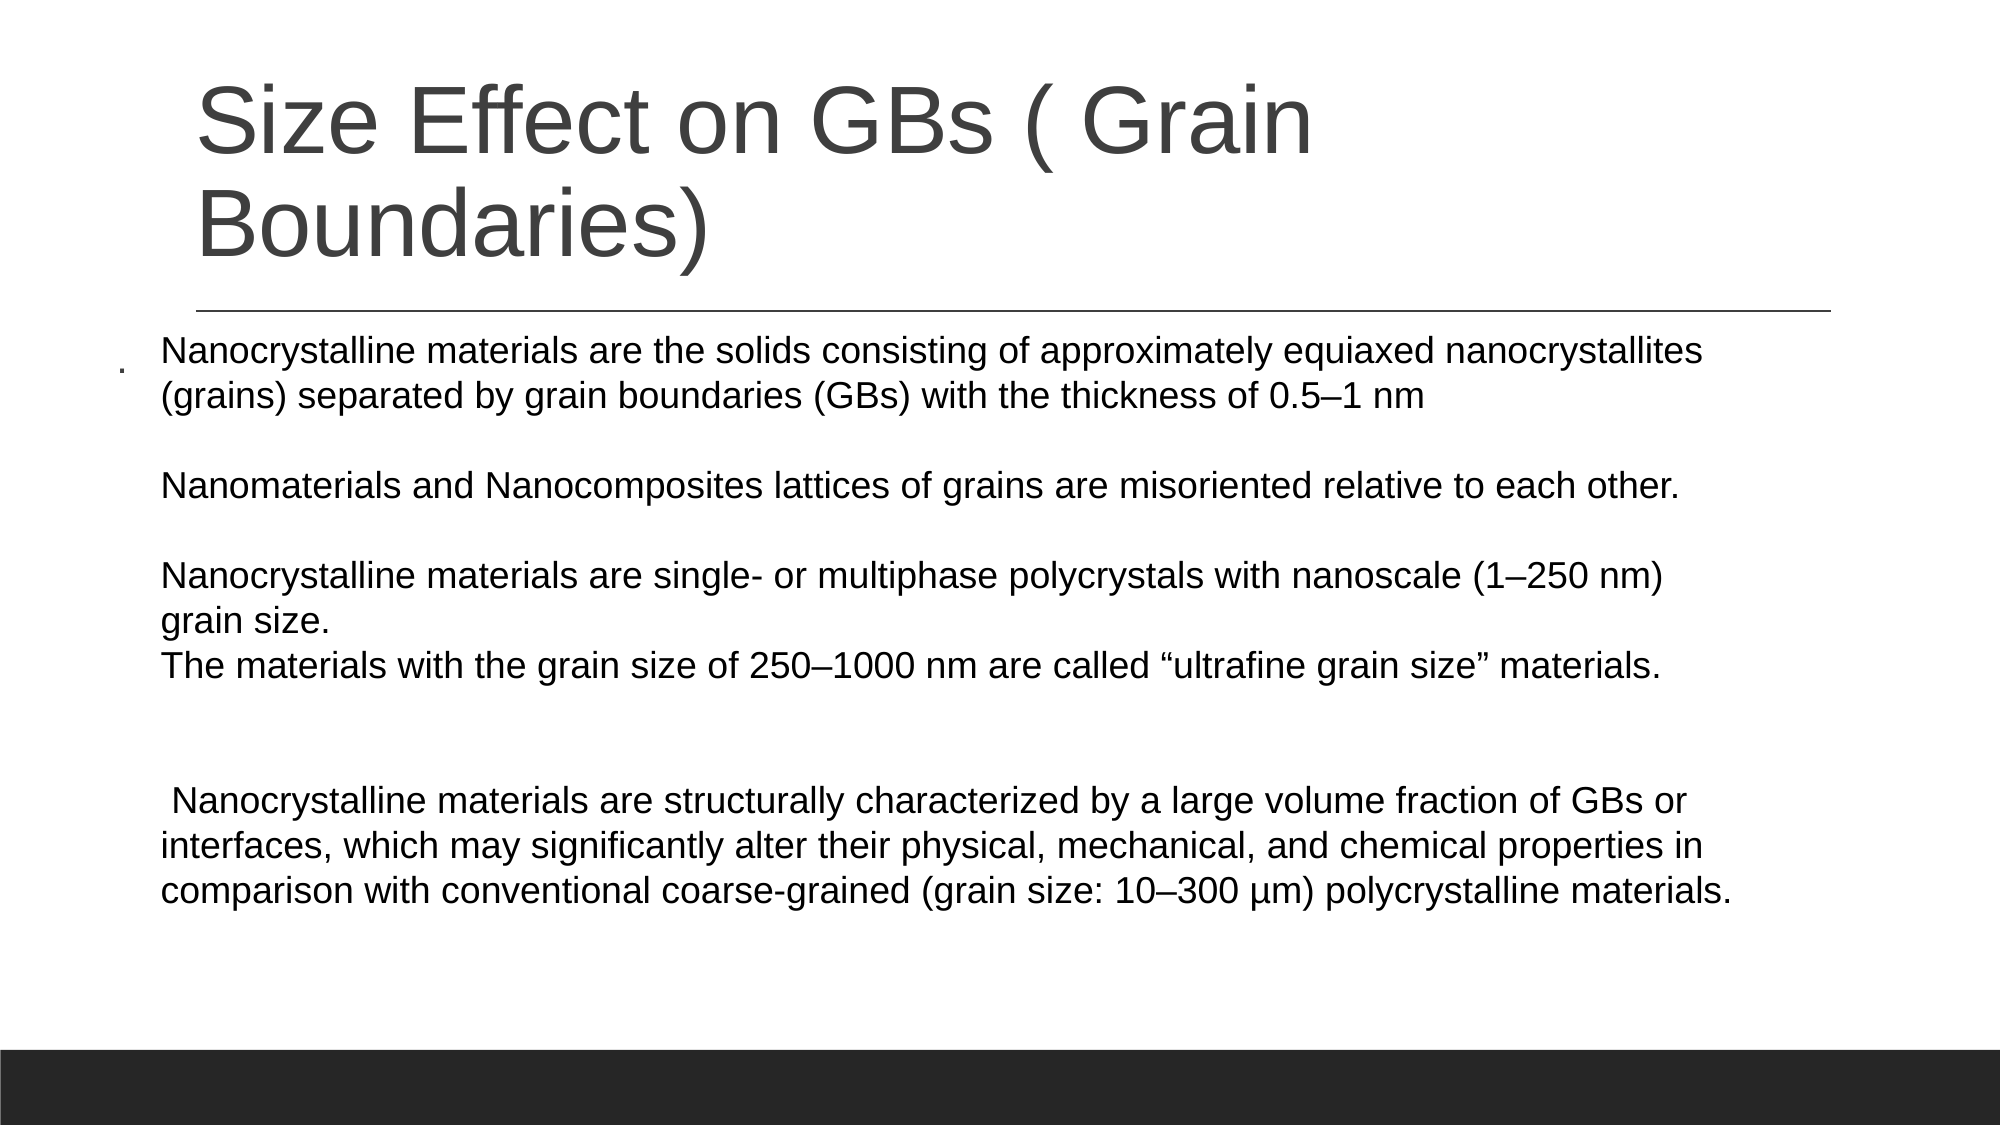

# Size Effect on GBs ( Grain Boundaries)
Nanocrystalline materials are the solids consisting of approximately equiaxed nanocrystallites (grains) separated by grain boundaries (GBs) with the thickness of 0.5–1 nm

Nanomaterials and Nanocomposites lattices of grains are misoriented relative to each other.

Nanocrystalline materials are single- or multiphase polycrystals with nanoscale (1–250 nm) grain size.
The materials with the grain size of 250–1000 nm are called “ultrafine grain size” materials.

 Nanocrystalline materials are structurally characterized by a large volume fraction of GBs or interfaces, which may significantly alter their physical, mechanical, and chemical properties in comparison with conventional coarse-grained (grain size: 10–300 µm) polycrystalline materials.
.